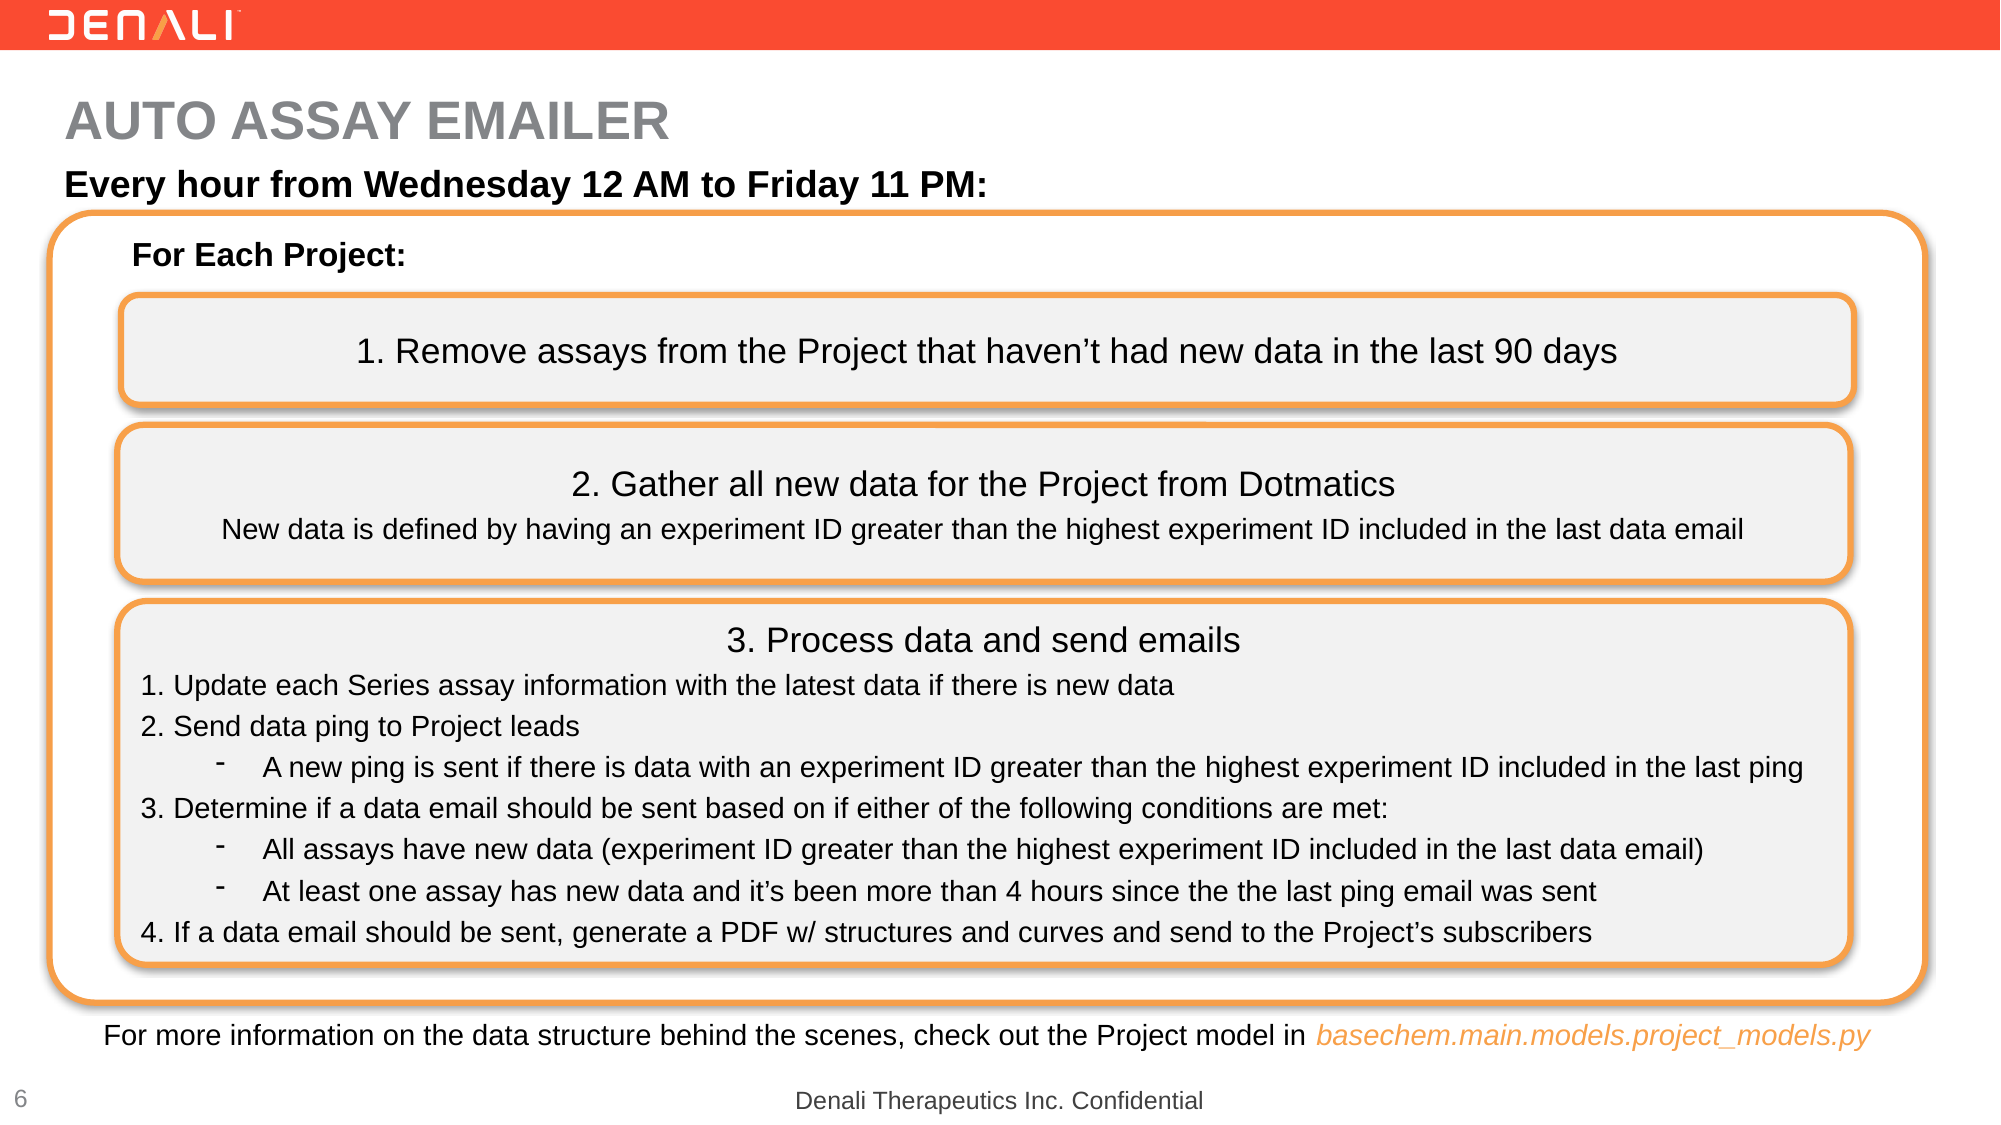

# Auto Assay Emailer
Every hour from Wednesday 12 AM to Friday 11 PM:

For Each Project:
1. Remove assays from the Project that haven’t had new data in the last 90 days
2. Gather all new data for the Project from Dotmatics
New data is defined by having an experiment ID greater than the highest experiment ID included in the last data email
3. Process data and send emails
1. Update each Series assay information with the latest data if there is new data
2. Send data ping to Project leads
A new ping is sent if there is data with an experiment ID greater than the highest experiment ID included in the last ping
3. Determine if a data email should be sent based on if either of the following conditions are met:
All assays have new data (experiment ID greater than the highest experiment ID included in the last data email)
At least one assay has new data and it’s been more than 4 hours since the the last ping email was sent
4. If a data email should be sent, generate a PDF w/ structures and curves and send to the Project’s subscribers
For more information on the data structure behind the scenes, check out the Project model in basechem.main.models.project_models.py
6
Denali Therapeutics Inc. Confidential